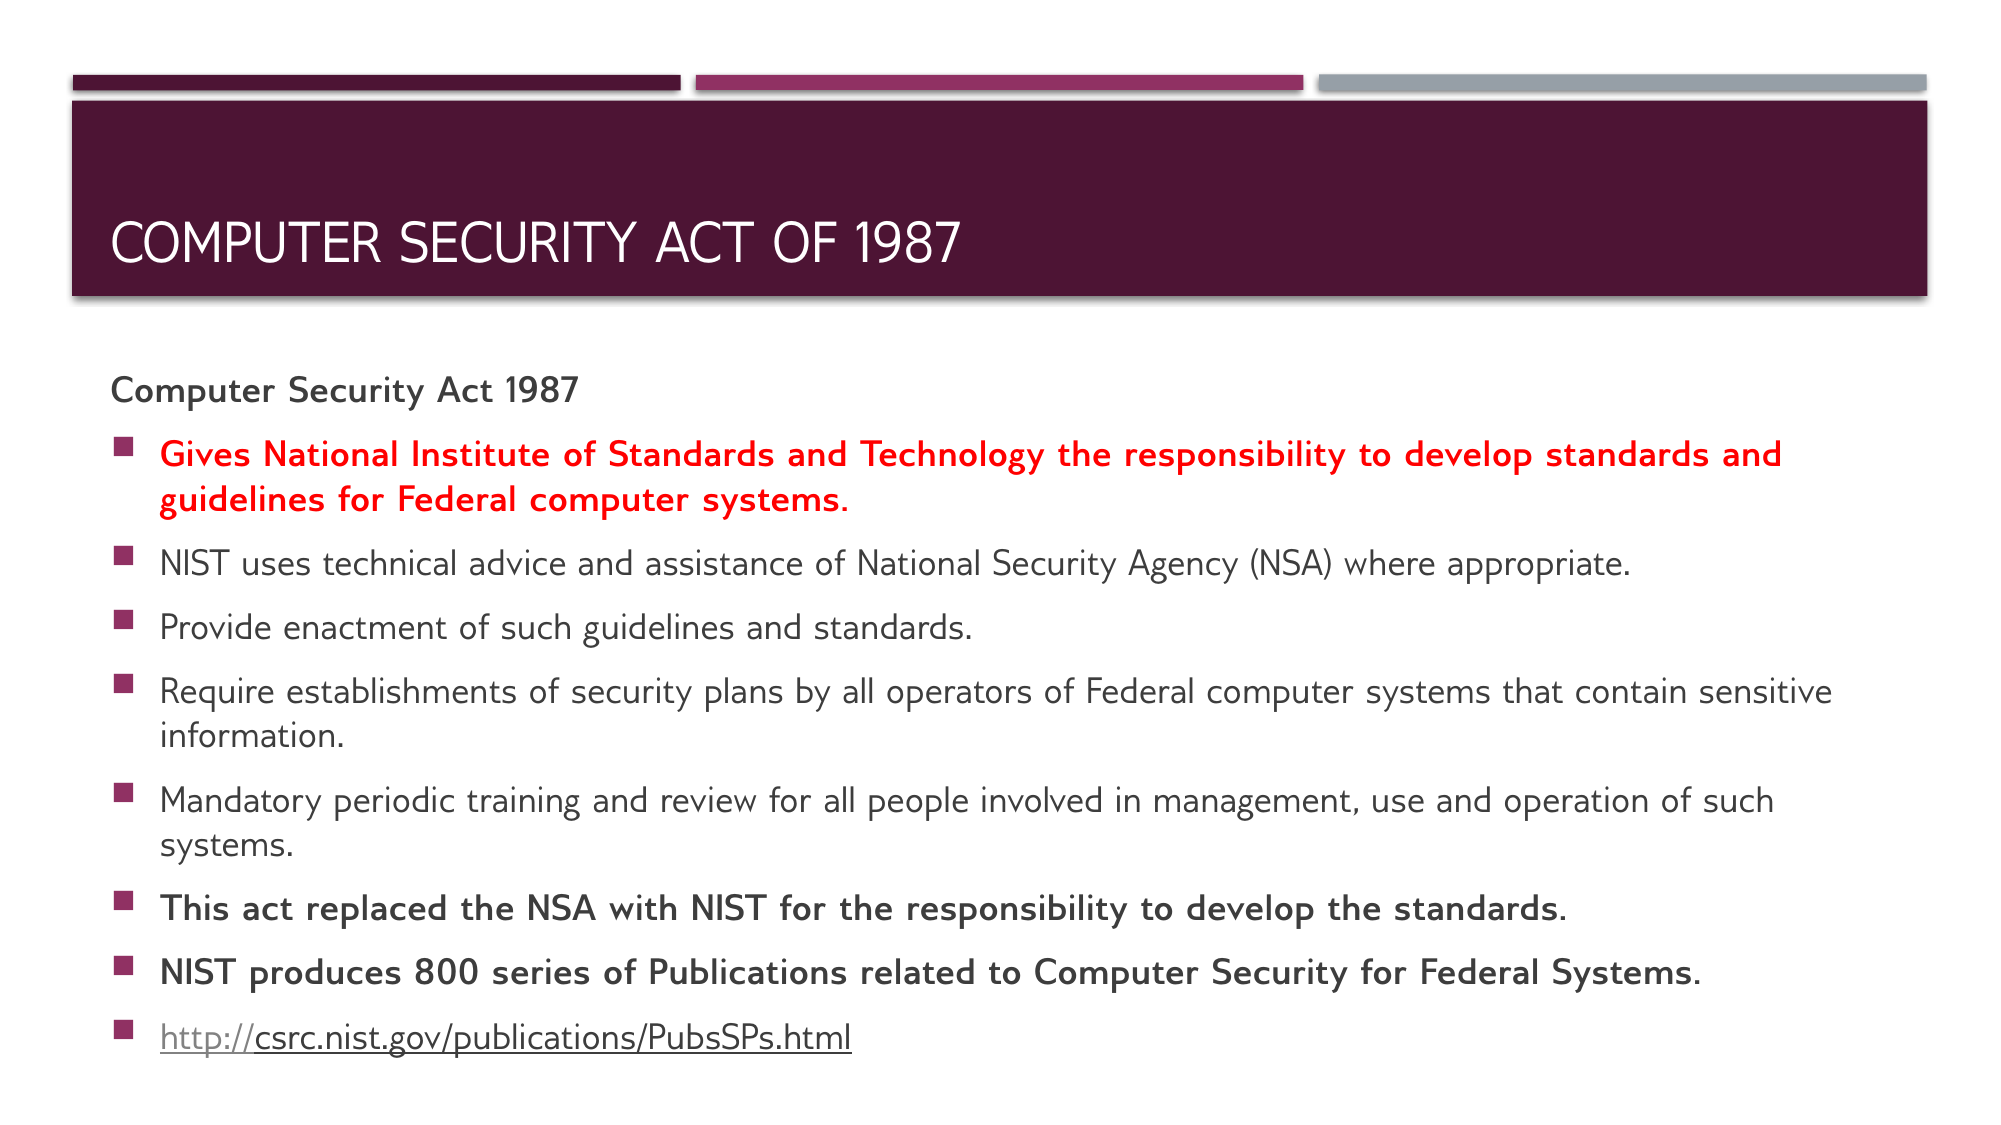

# Computer security act of 1987
Computer Security Act 1987
Gives National Institute of Standards and Technology the responsibility to develop standards and guidelines for Federal computer systems.
NIST uses technical advice and assistance of National Security Agency (NSA) where appropriate.
Provide enactment of such guidelines and standards.
Require establishments of security plans by all operators of Federal computer systems that contain sensitive information.
Mandatory periodic training and review for all people involved in management, use and operation of such systems.
This act replaced the NSA with NIST for the responsibility to develop the standards.
NIST produces 800 series of Publications related to Computer Security for Federal Systems.
http://csrc.nist.gov/publications/PubsSPs.html